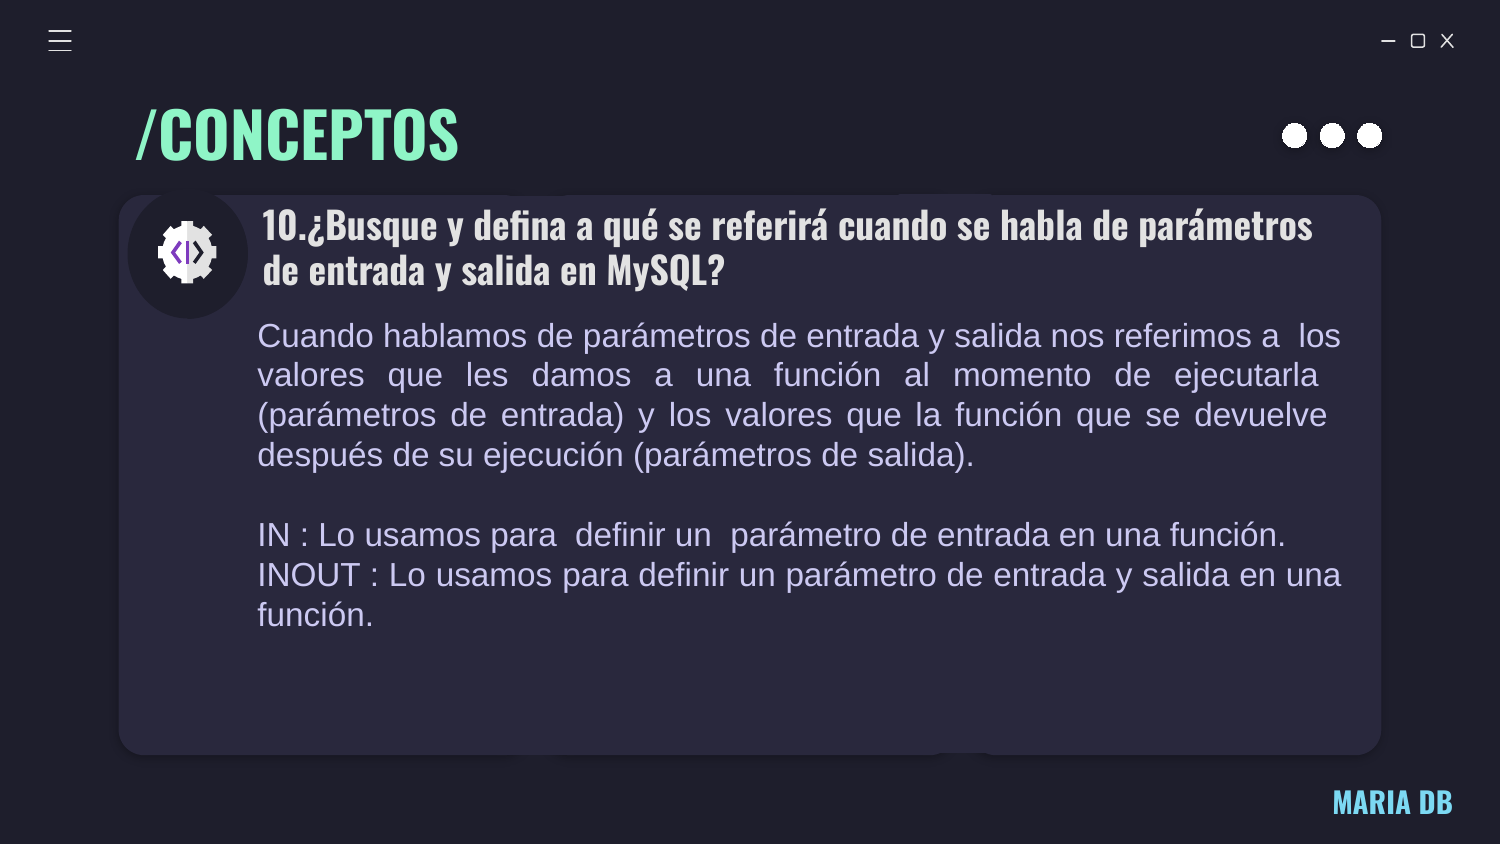

/CONCEPTOS

# 10.¿Busque y defina a qué se referirá cuando se habla de parámetros de entrada y salida en MySQL?

Cuando hablamos de parámetros de entrada y salida nos referimos a  los valores que les damos a una función al momento de ejecutarla  (parámetros de entrada) y los valores que la función que se devuelve  después de su ejecución (parámetros de salida).

IN : Lo usamos para  definir un  parámetro de entrada en una función.
INOUT : Lo usamos para definir un parámetro de entrada y salida en una función.
MARIA DB